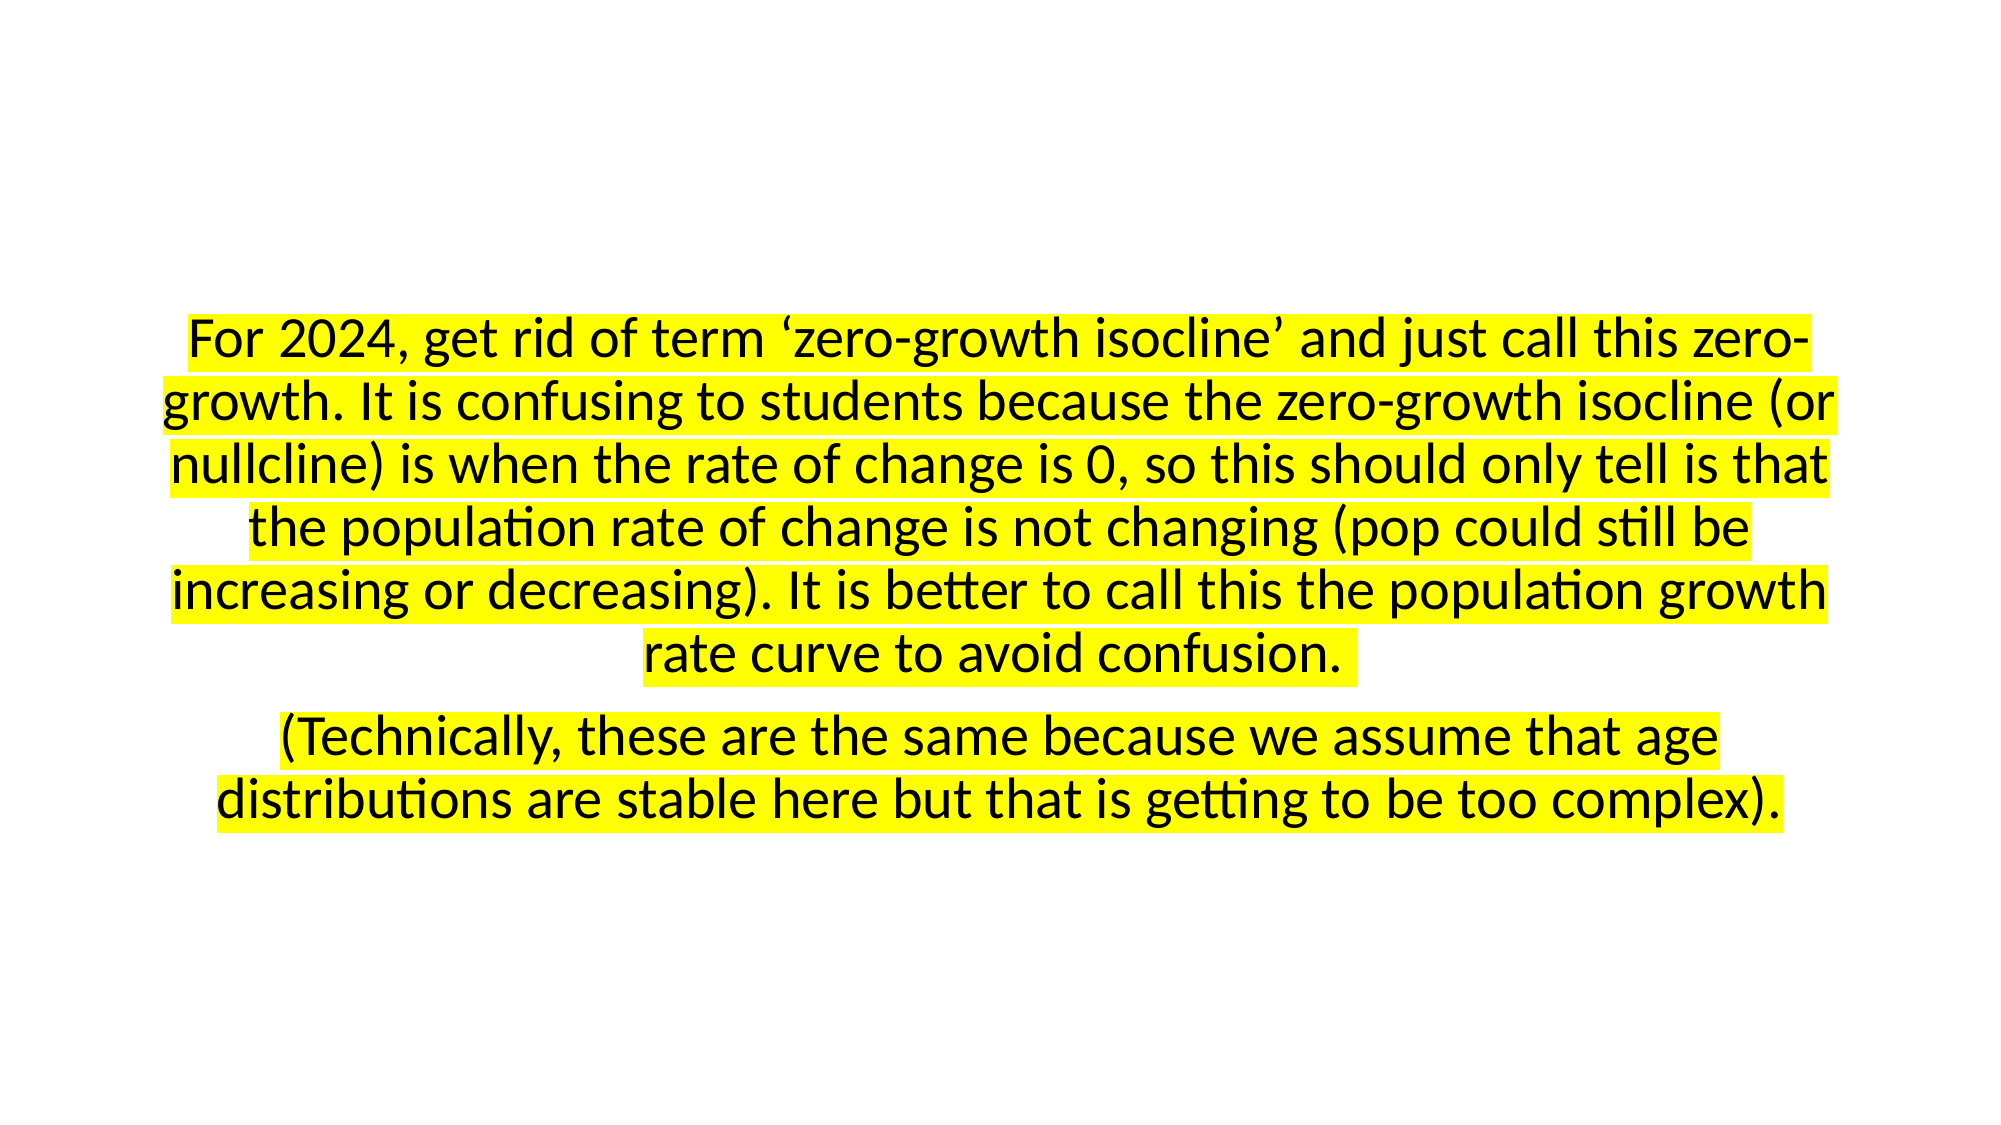

#
For 2024, get rid of term ‘zero-growth isocline’ and just call this zero-growth. It is confusing to students because the zero-growth isocline (or nullcline) is when the rate of change is 0, so this should only tell is that the population rate of change is not changing (pop could still be increasing or decreasing). It is better to call this the population growth rate curve to avoid confusion.
(Technically, these are the same because we assume that age distributions are stable here but that is getting to be too complex).